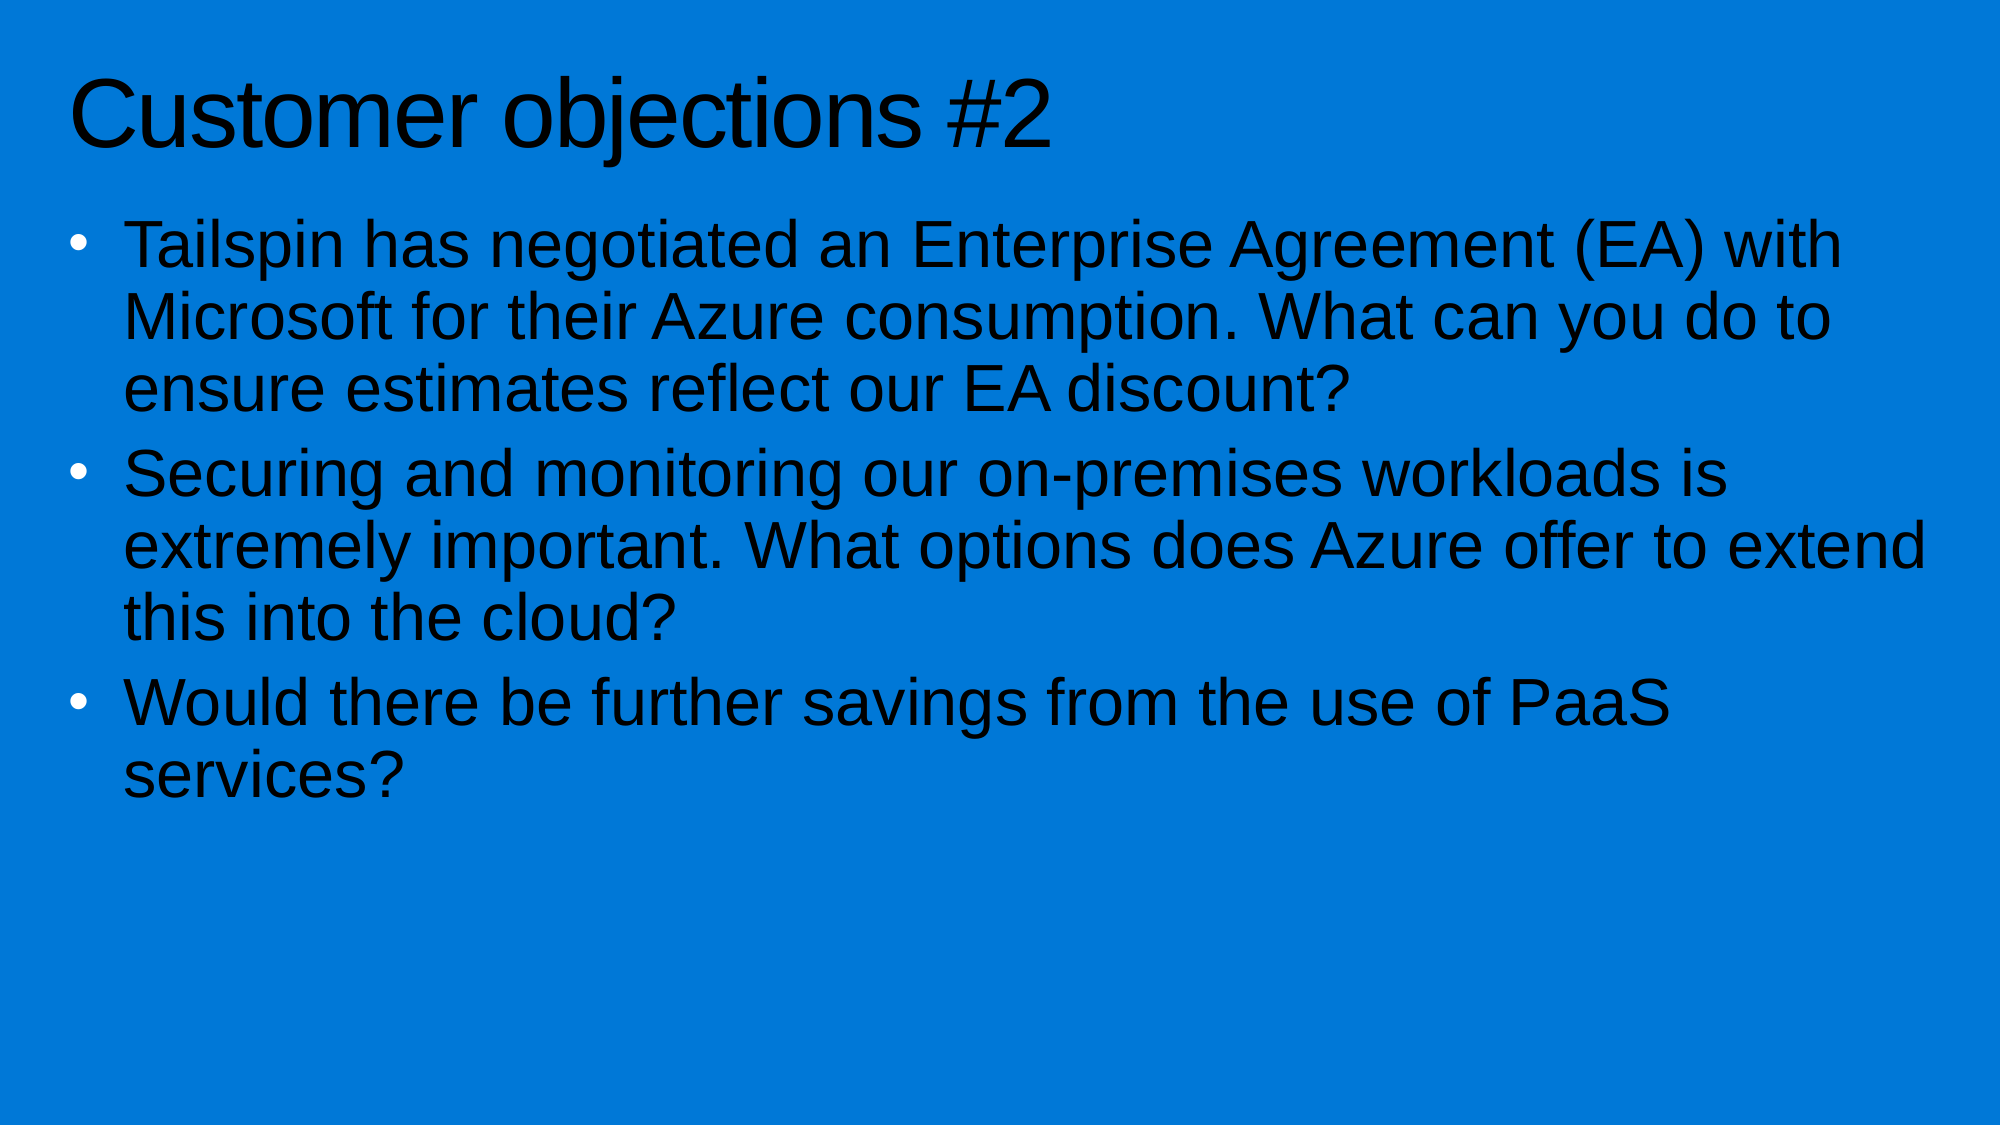

# Customer objections #2
Tailspin has negotiated an Enterprise Agreement (EA) with Microsoft for their Azure consumption. What can you do to ensure estimates reflect our EA discount?
Securing and monitoring our on-premises workloads is extremely important. What options does Azure offer to extend this into the cloud?
Would there be further savings from the use of PaaS services?